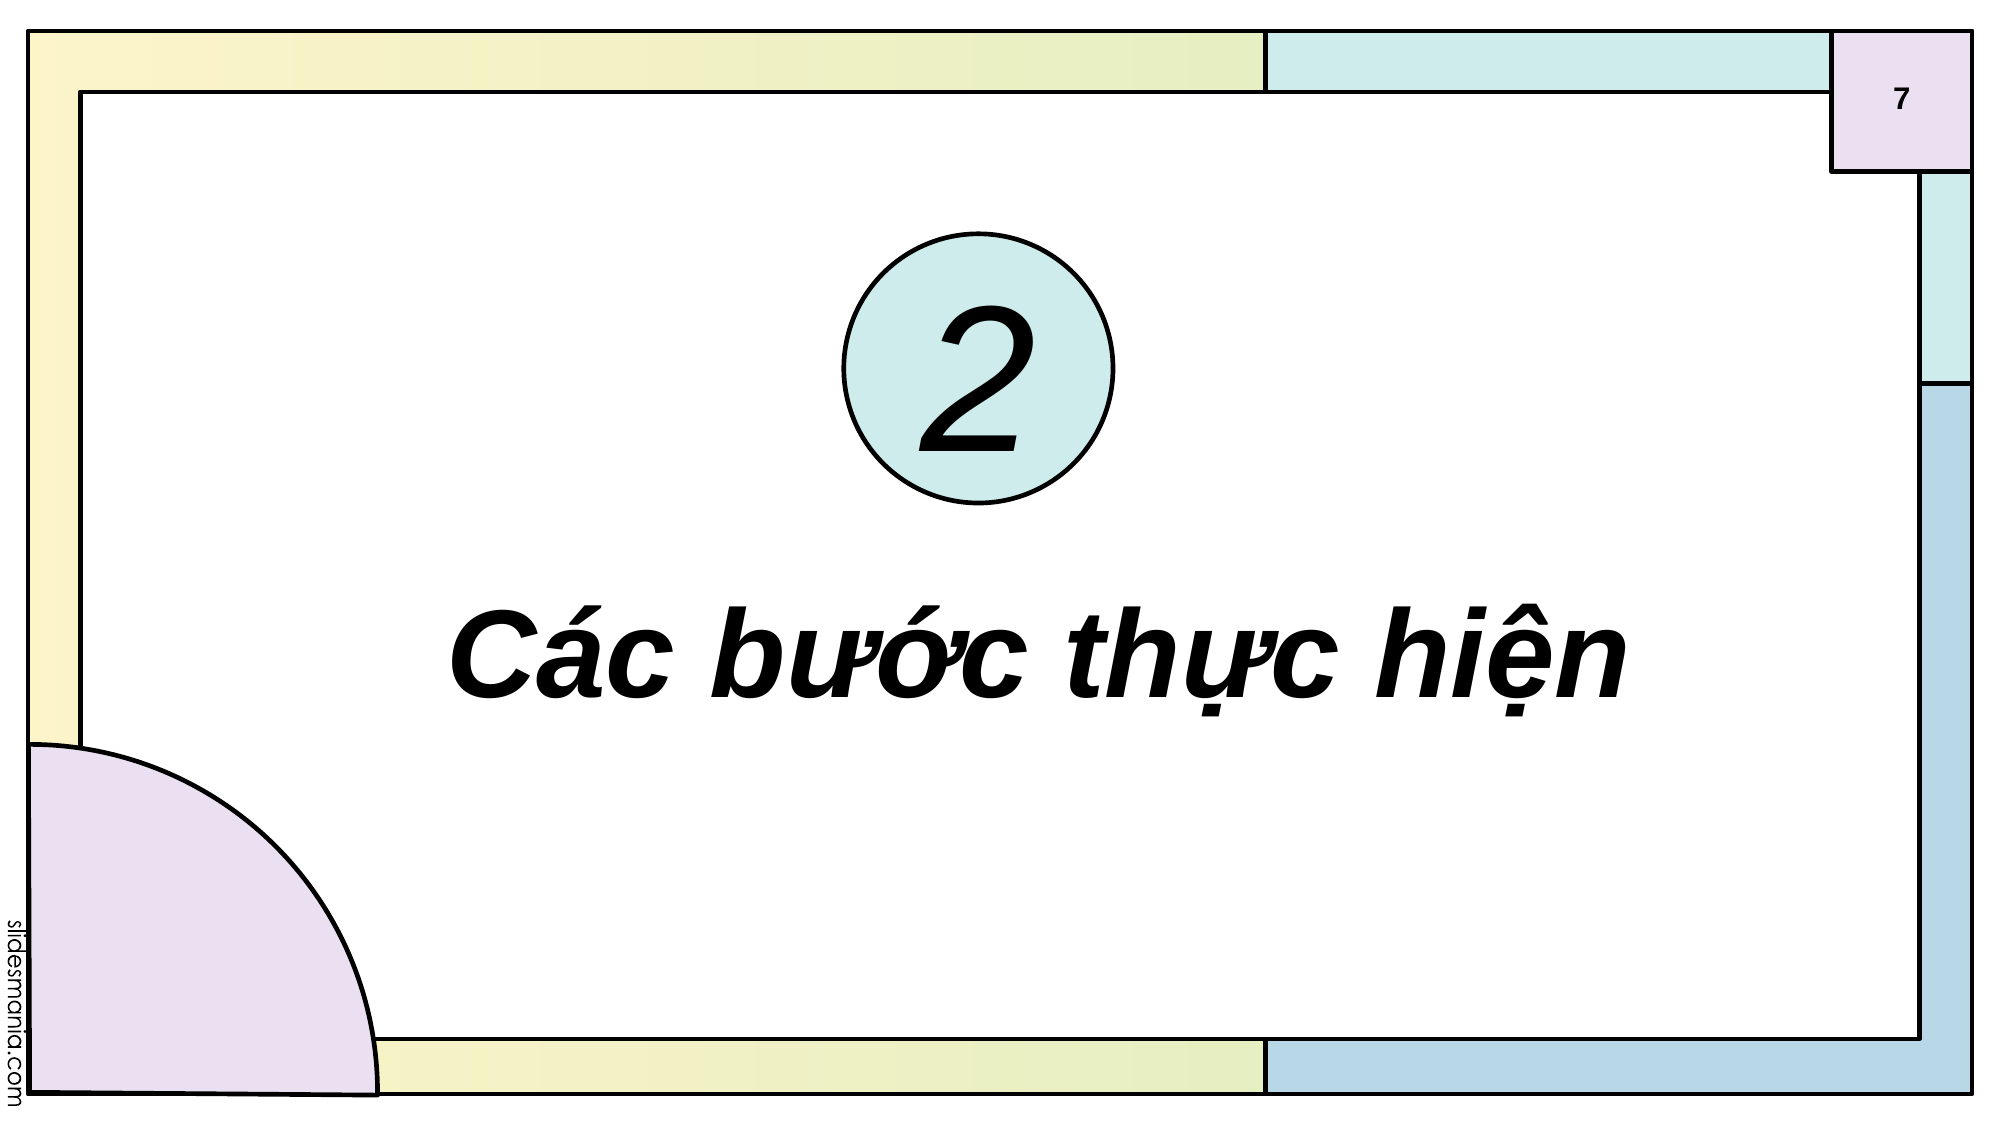

7
2
# Các bước thực hiện